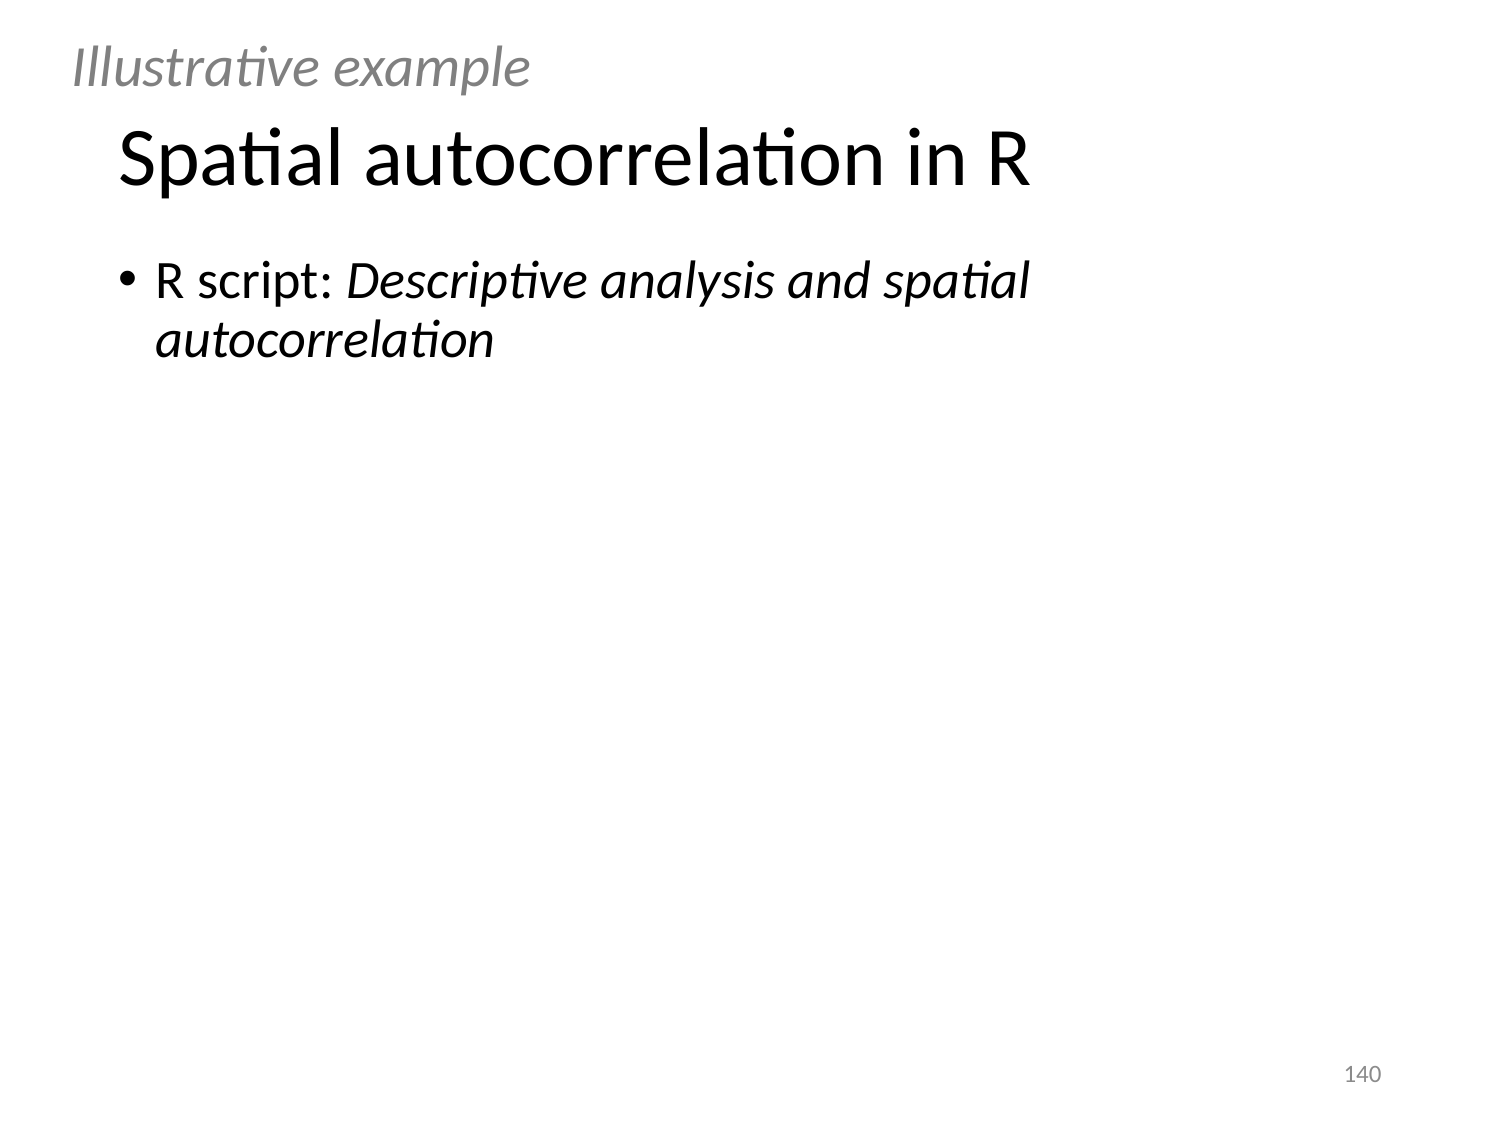

Illustrative example
# Spatial autocorrelation in R
R script: Descriptive analysis and spatial autocorrelation

140